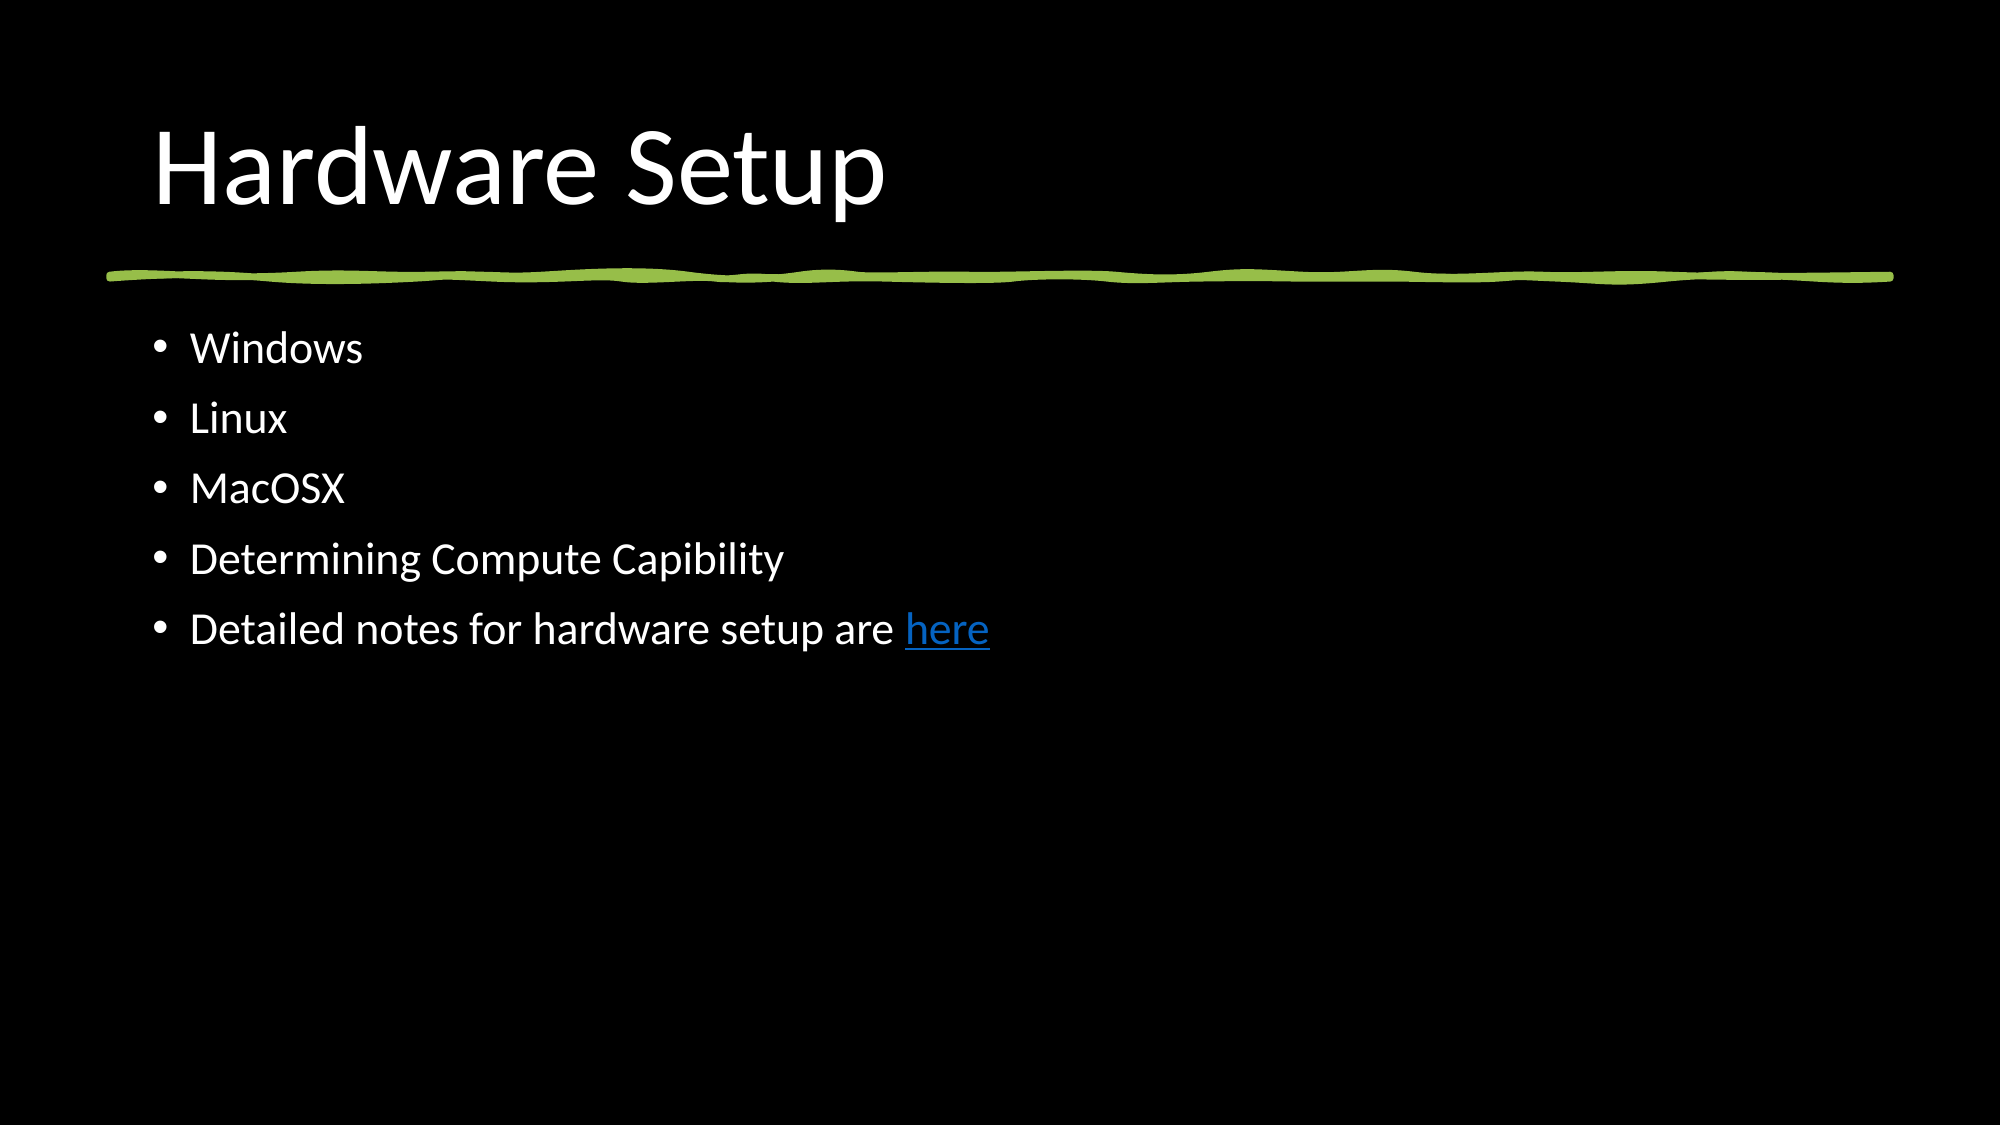

# Hardware Setup

Windows
Linux
MacOSX
Determining Compute Capibility
Detailed notes for hardware setup are here